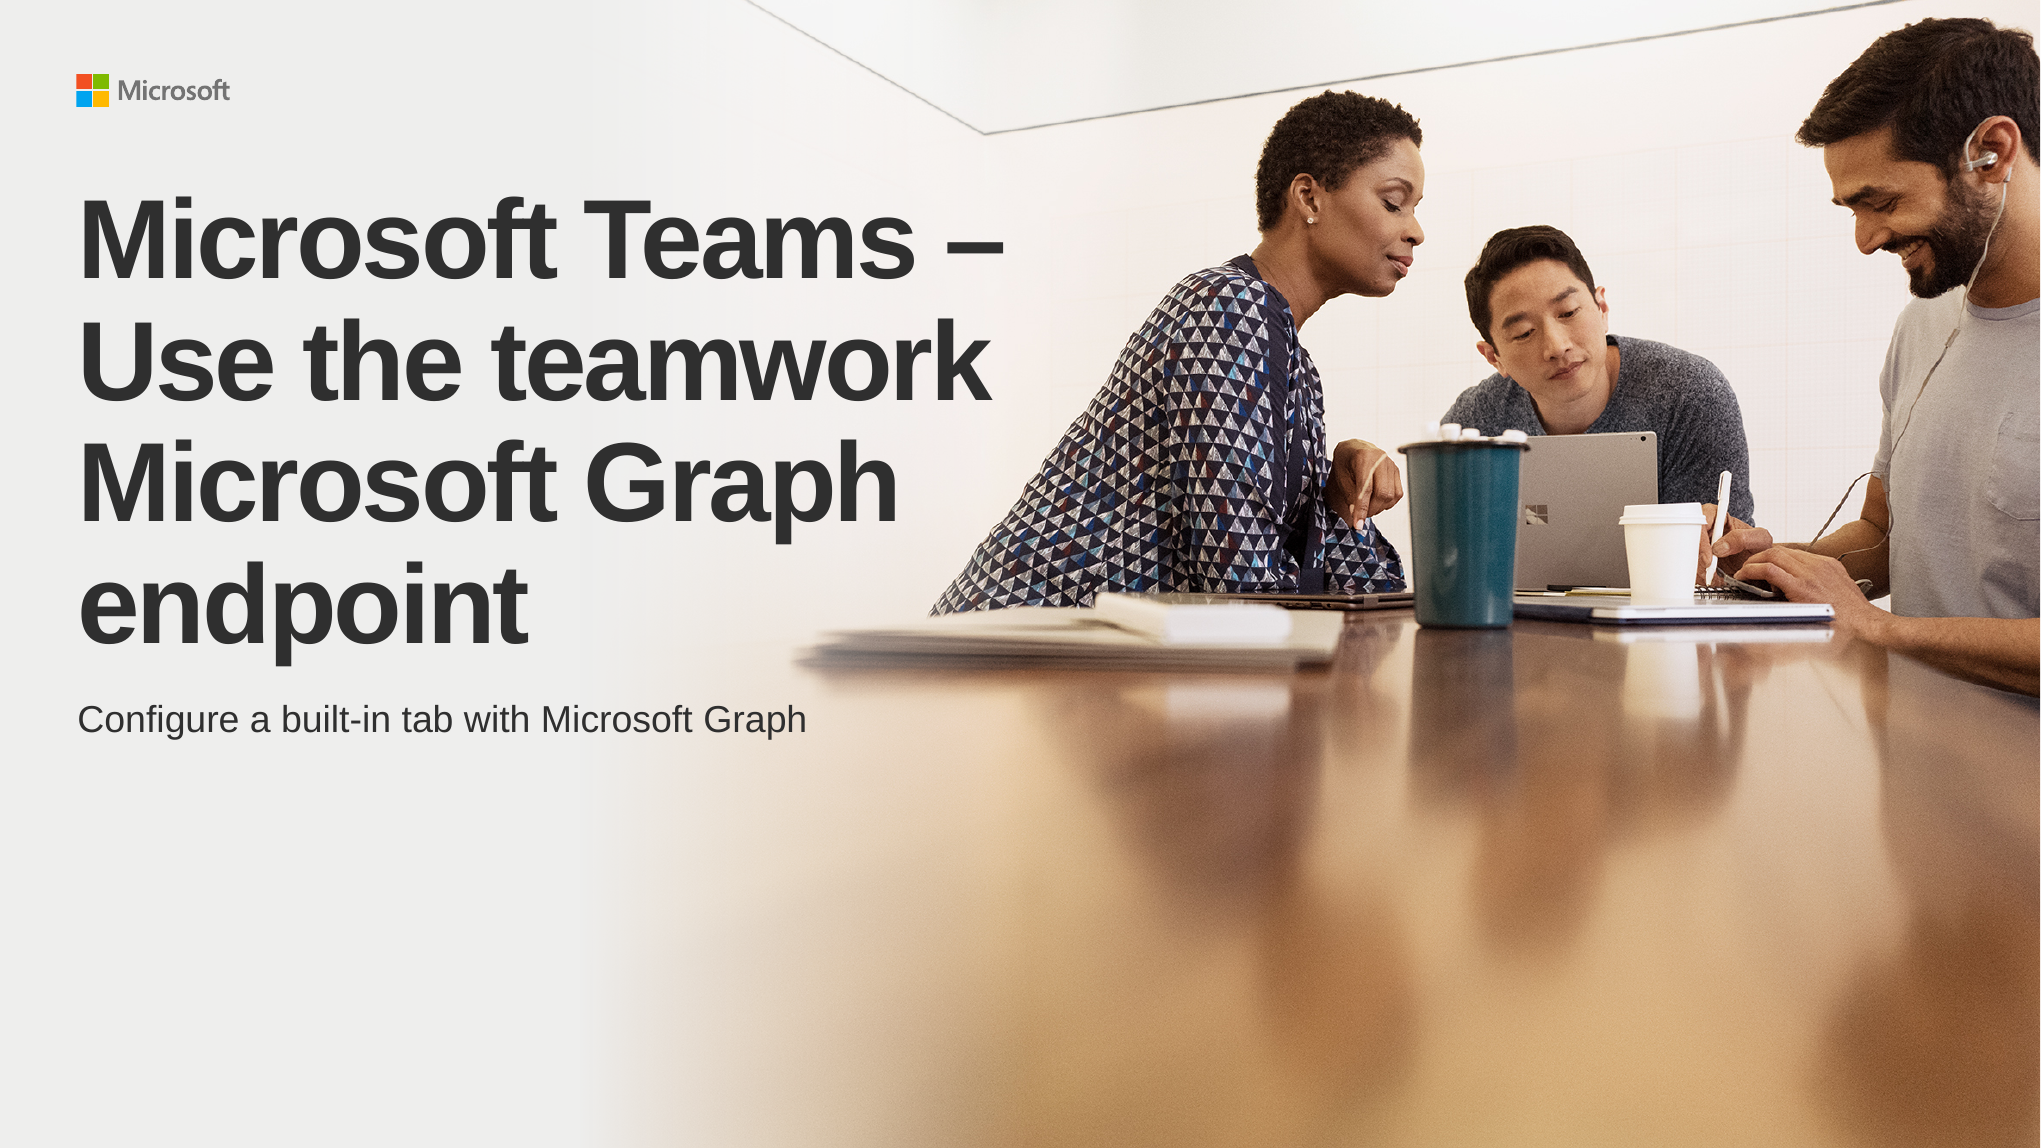

# Microsoft Teams – Use the teamwork Microsoft Graph endpoint
Configure a built-in tab with Microsoft Graph